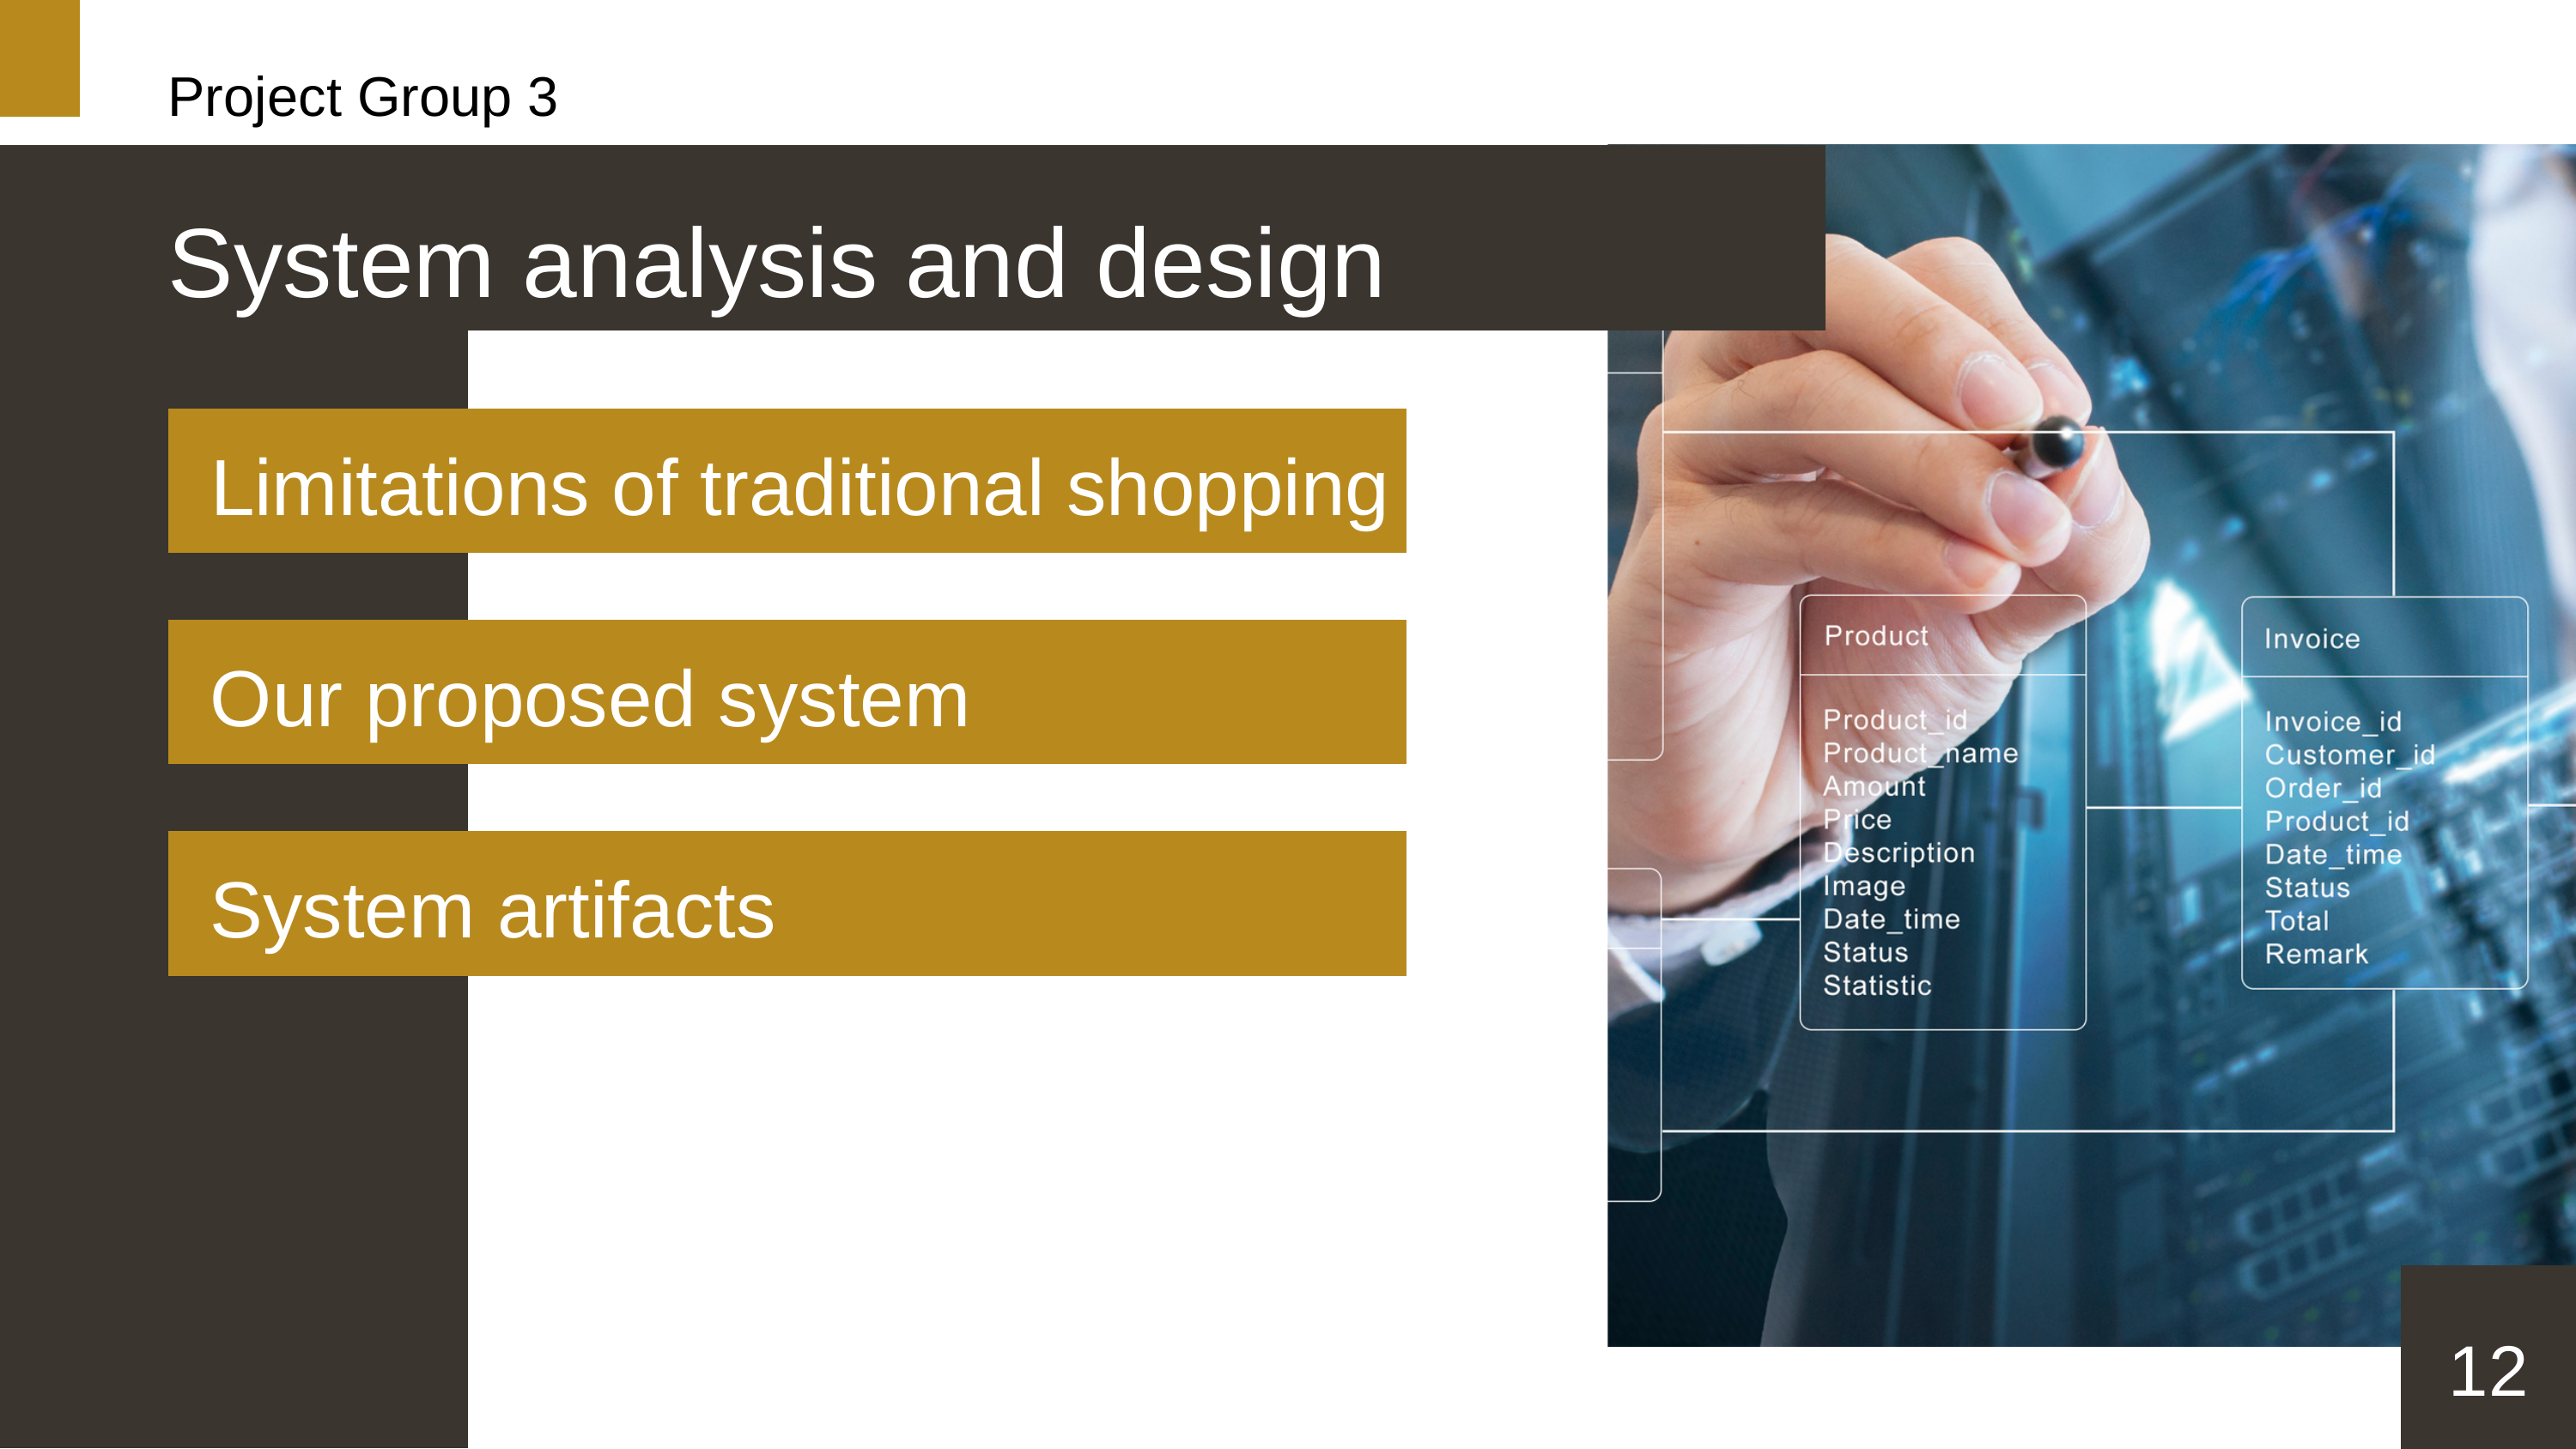

Project Group 3

System analysis and design

Limitations of traditional shopping

Our proposed system

System artifacts

12